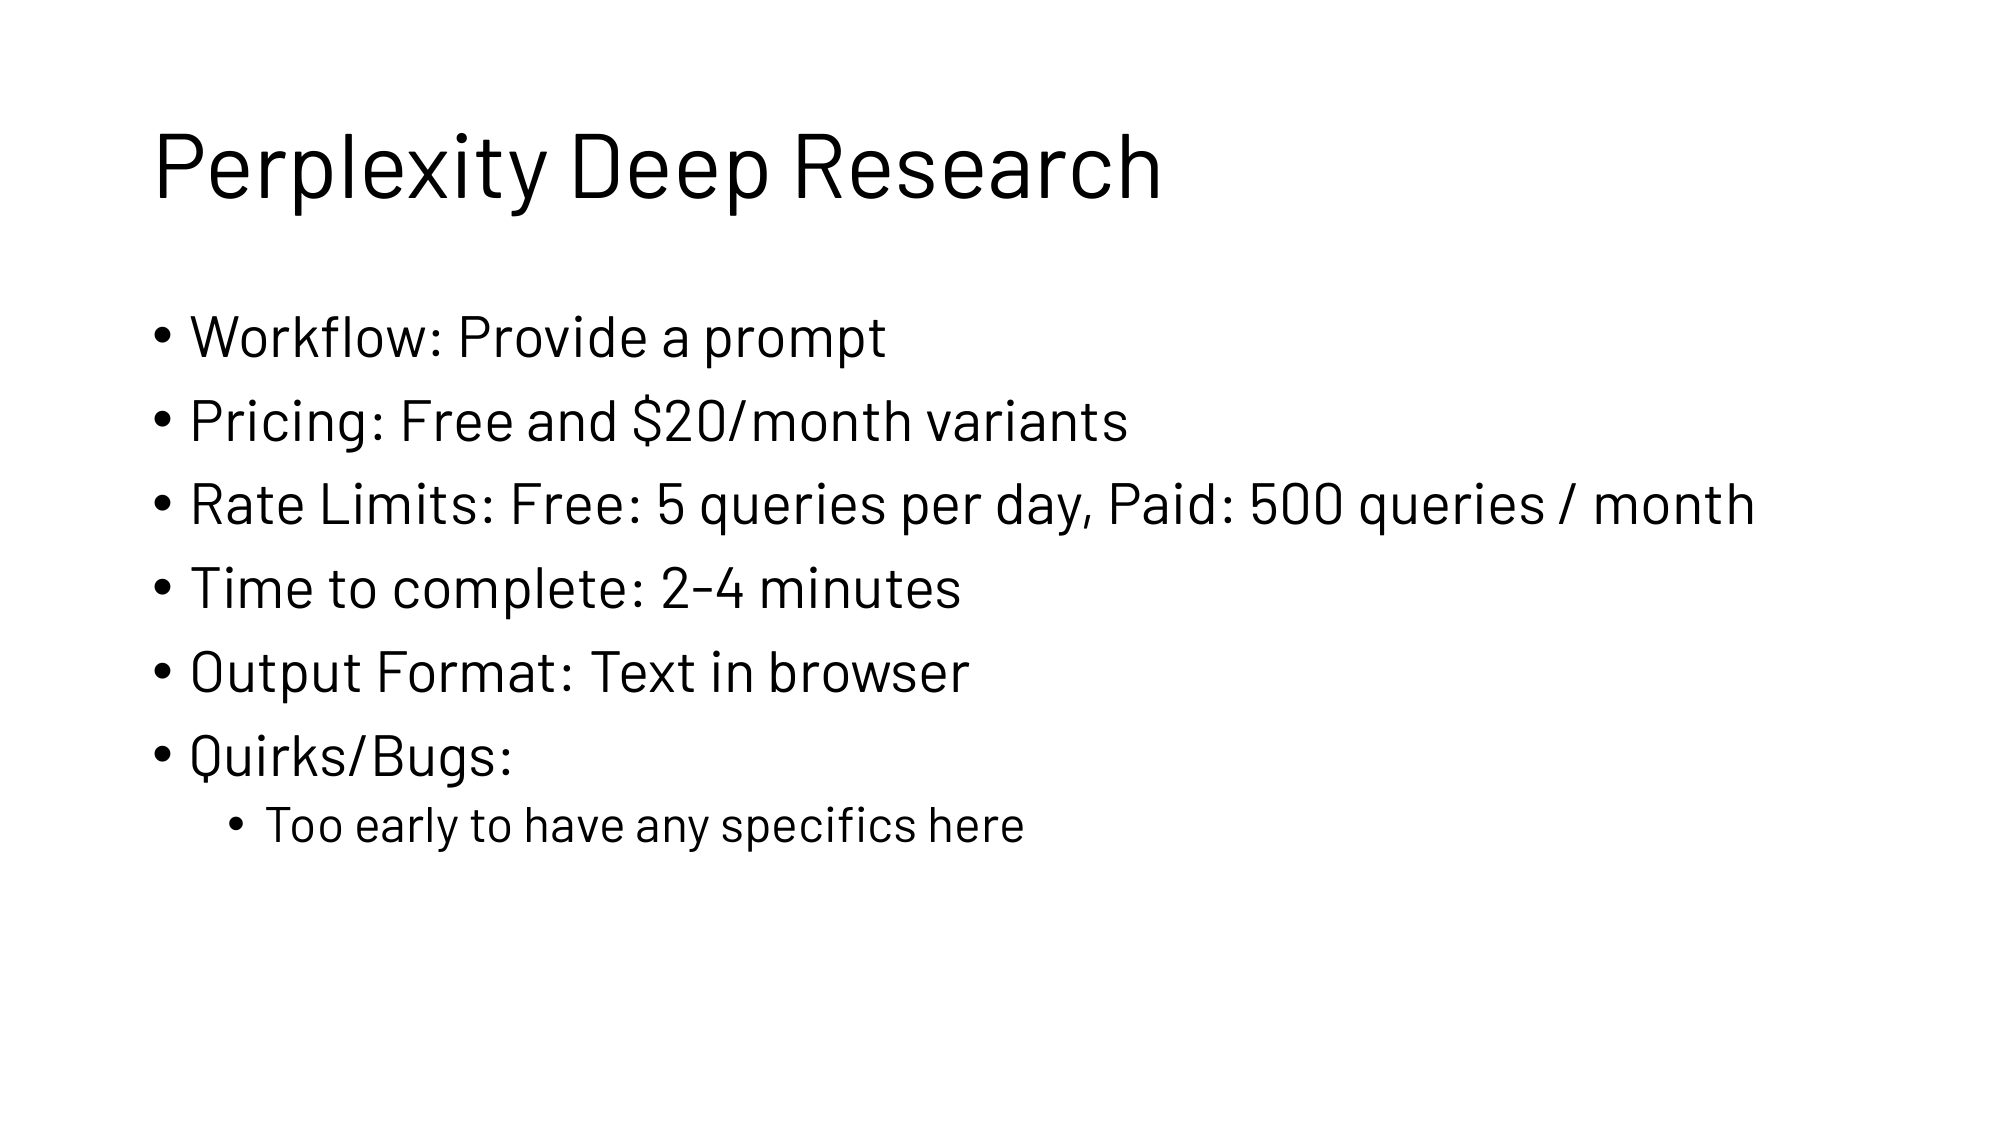

# Perplexity Deep Research
Workflow: Provide a prompt
Pricing: Free and $20/month variants
Rate Limits: Free: 5 queries per day, Paid: 500 queries / month
Time to complete: 2-4 minutes
Output Format: Text in browser
Quirks/Bugs:
Too early to have any specifics here